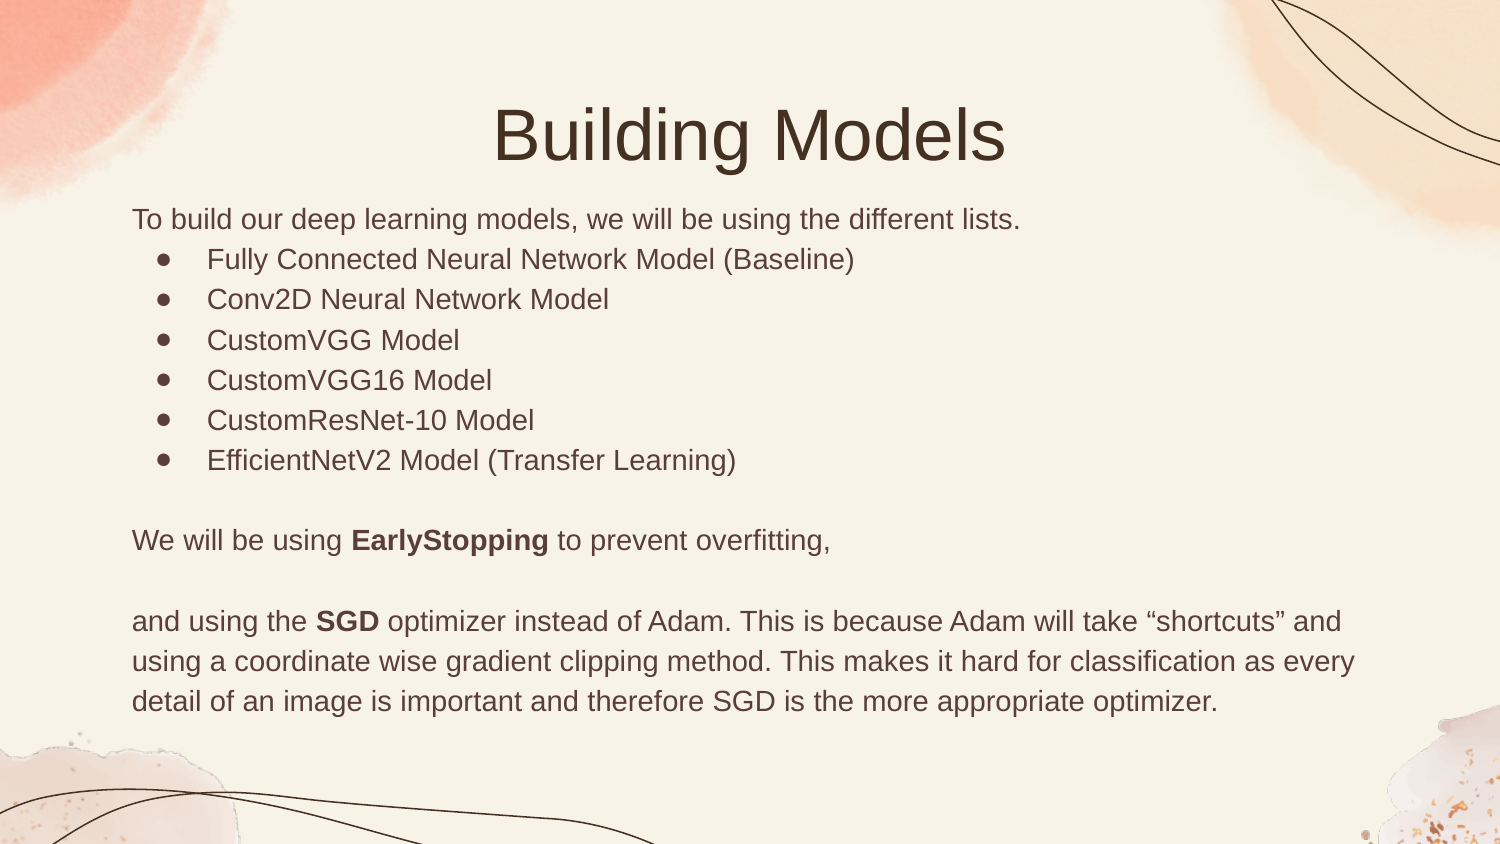

# Building Models
To build our deep learning models, we will be using the different lists.
Fully Connected Neural Network Model (Baseline)
Conv2D Neural Network Model
CustomVGG Model
CustomVGG16 Model
CustomResNet-10 Model
EfficientNetV2 Model (Transfer Learning)

We will be using EarlyStopping to prevent overfitting,

and using the SGD optimizer instead of Adam. This is because Adam will take “shortcuts” and using a coordinate wise gradient clipping method. This makes it hard for classification as every detail of an image is important and therefore SGD is the more appropriate optimizer.